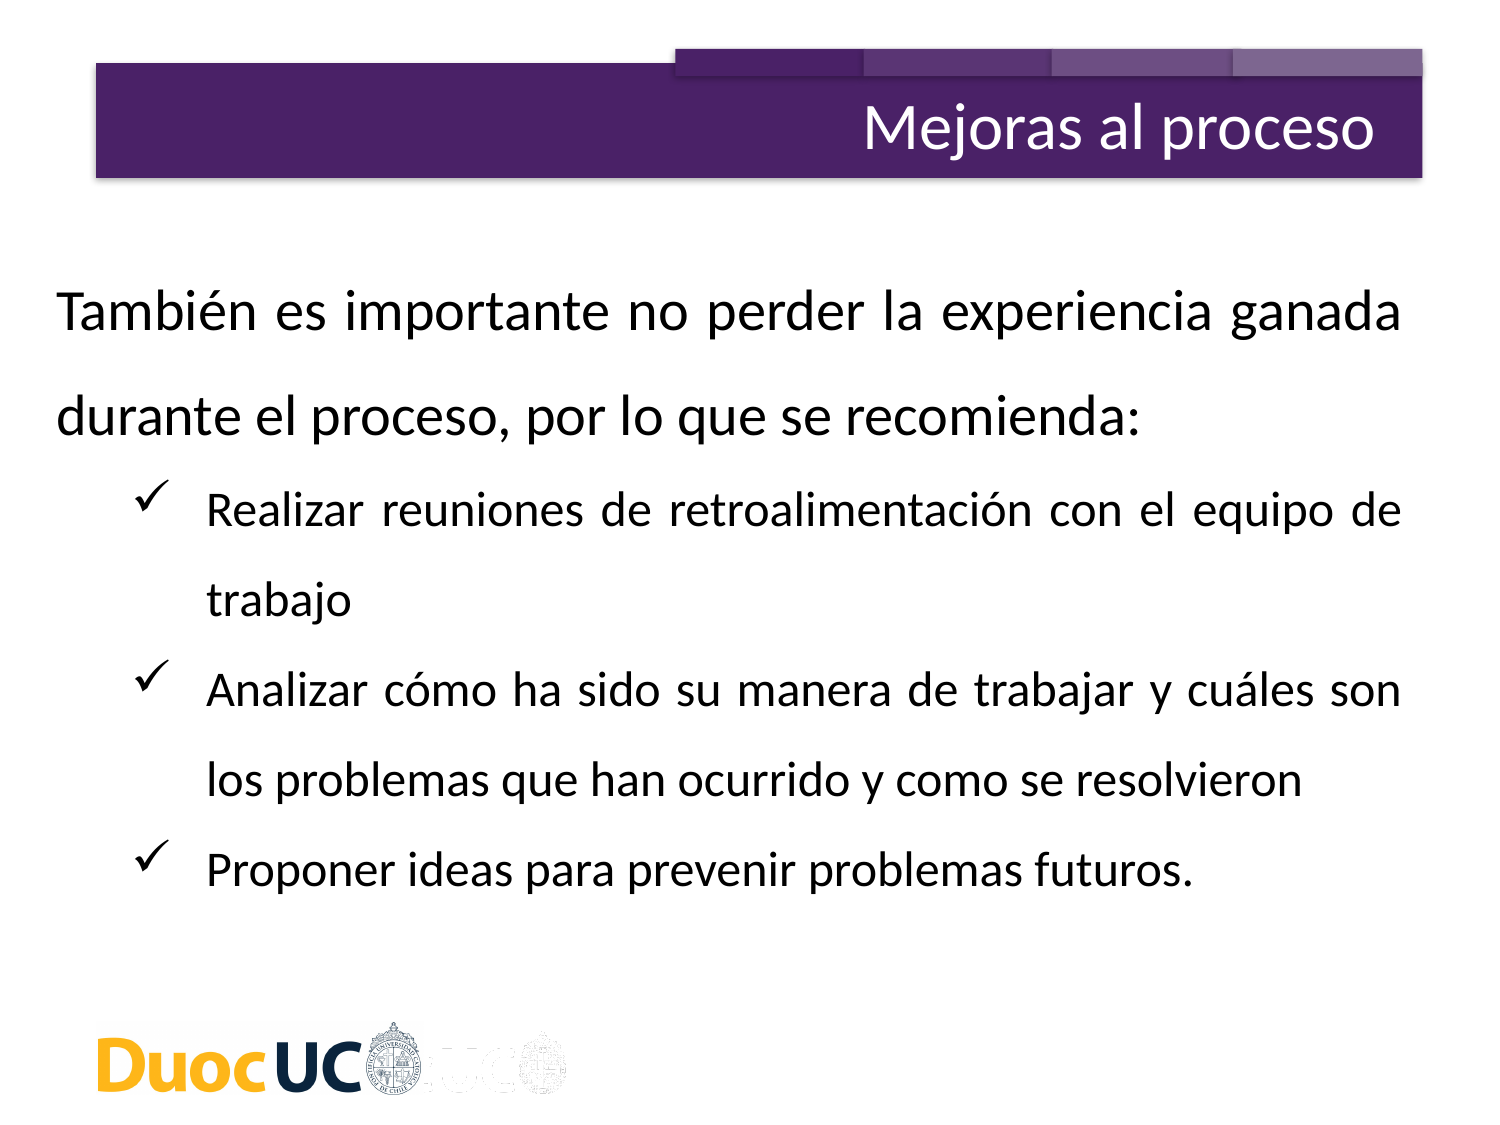

Mejoras al proceso
También es importante no perder la experiencia ganada durante el proceso, por lo que se recomienda:
Realizar reuniones de retroalimentación con el equipo de trabajo
Analizar cómo ha sido su manera de trabajar y cuáles son los problemas que han ocurrido y como se resolvieron
Proponer ideas para prevenir problemas futuros.